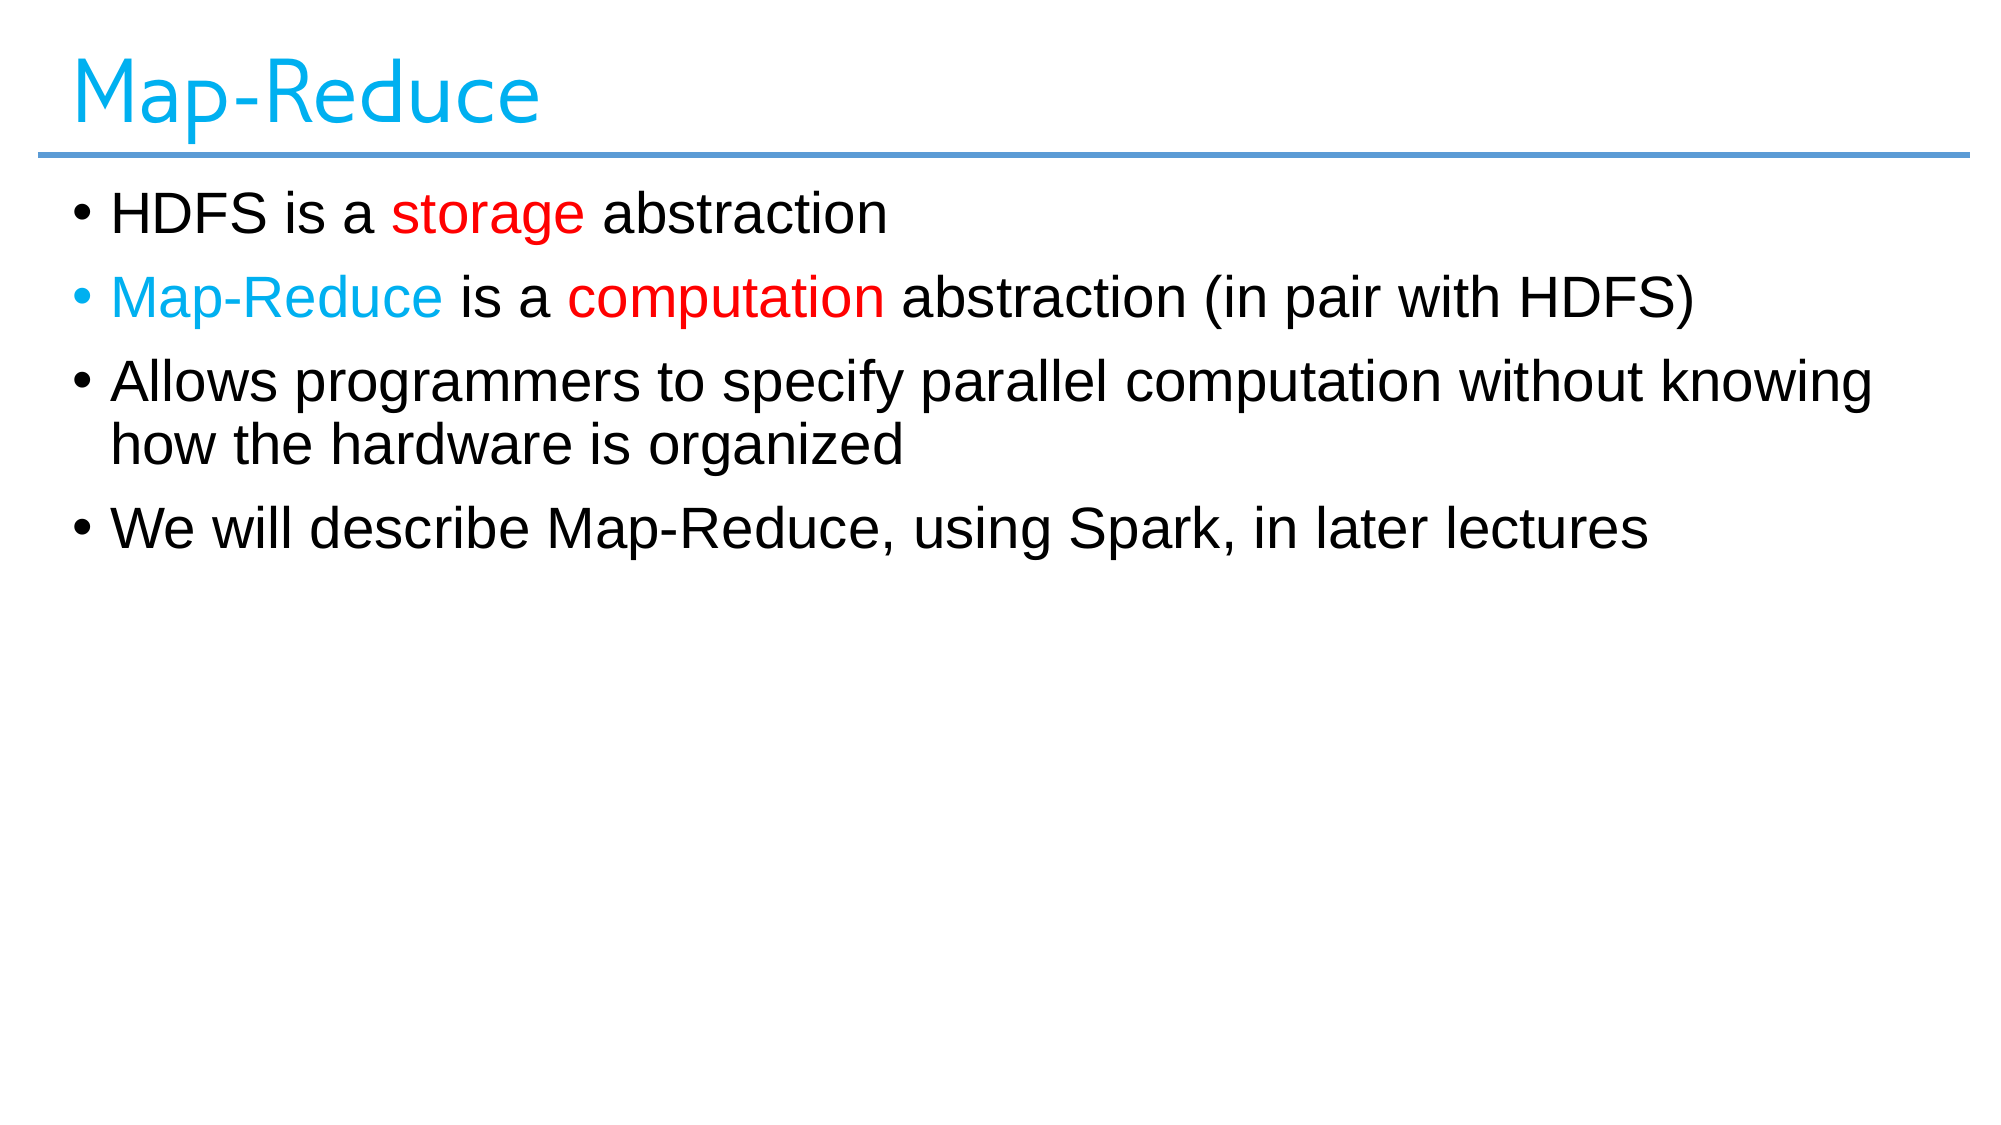

# Map-Reduce
HDFS is a storage abstraction
Map-Reduce is a computation abstraction (in pair with HDFS)
Allows programmers to specify parallel computation without knowing how the hardware is organized
We will describe Map-Reduce, using Spark, in later lectures